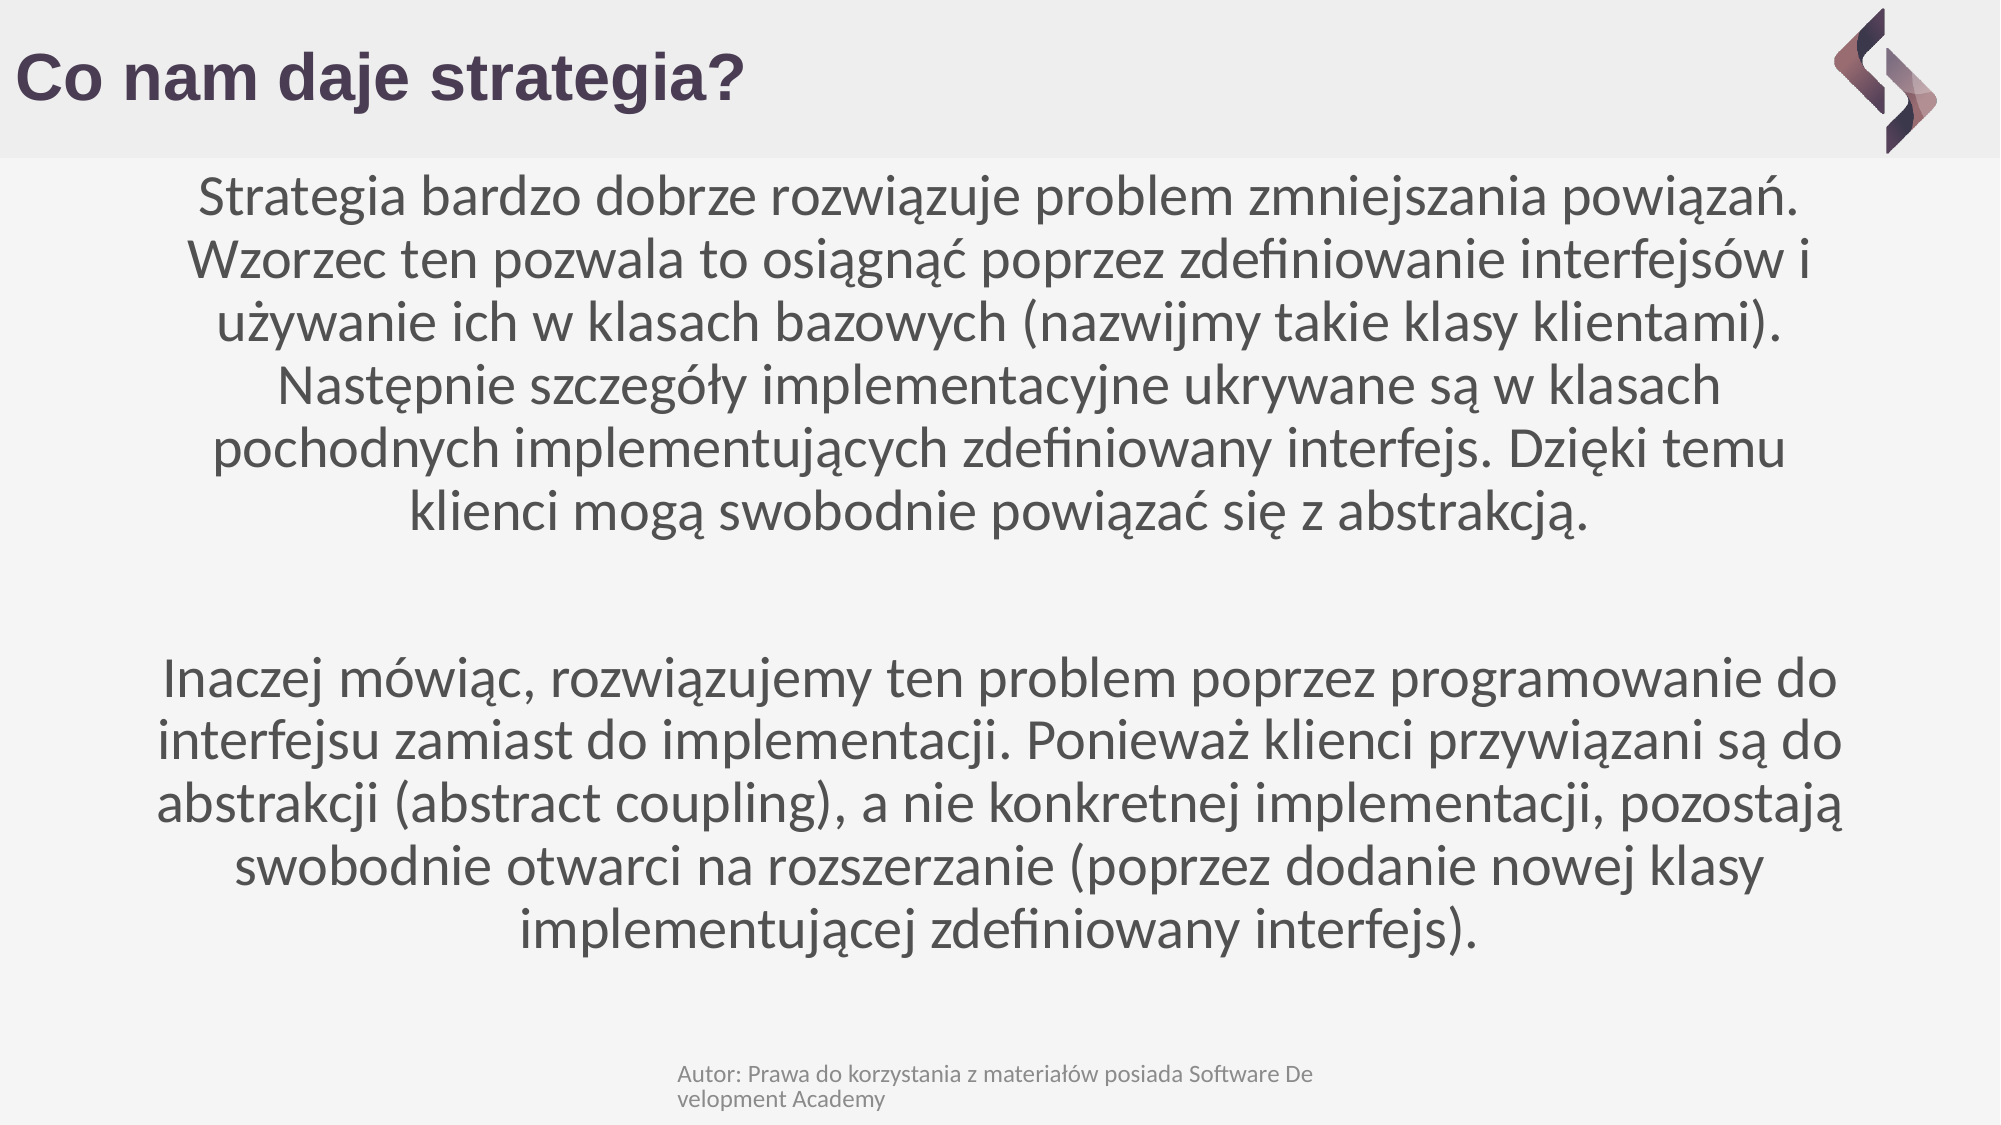

# Co nam daje strategia?
Strategia bardzo dobrze rozwiązuje problem zmniejszania powiązań. Wzorzec ten pozwala to osiągnąć poprzez zdefiniowanie interfejsów i używanie ich w klasach bazowych (nazwijmy takie klasy klientami). Następnie szczegóły implementacyjne ukrywane są w klasach pochodnych implementujących zdefiniowany interfejs. Dzięki temu klienci mogą swobodnie powiązać się z abstrakcją.

Inaczej mówiąc, rozwiązujemy ten problem poprzez programowanie do interfejsu zamiast do implementacji. Ponieważ klienci przywiązani są do abstrakcji (abstract coupling), a nie konkretnej implementacji, pozostają swobodnie otwarci na rozszerzanie (poprzez dodanie nowej klasy implementującej zdefiniowany interfejs).
Autor: Prawa do korzystania z materiałów posiada Software Development Academy